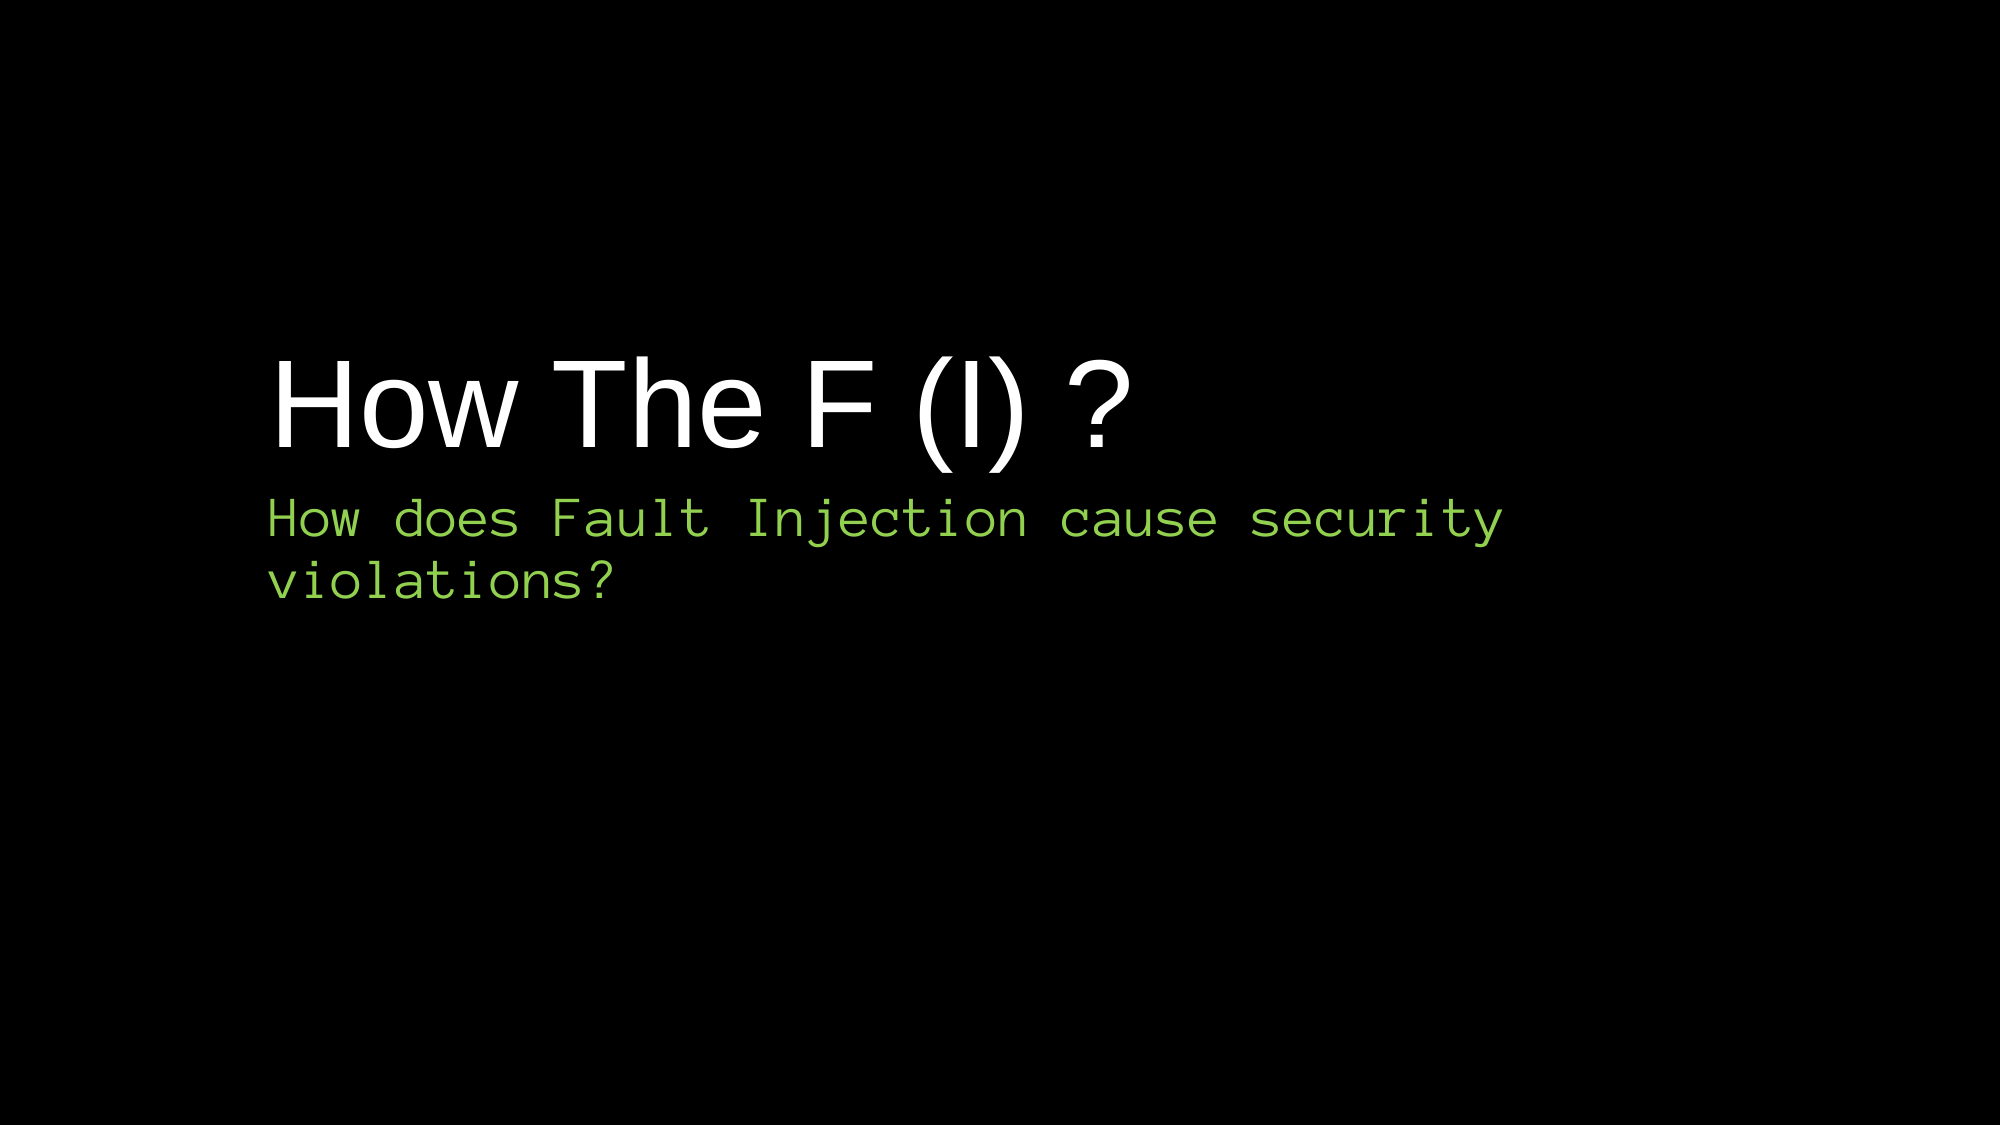

# How The F (I) ?
How does Fault Injection cause security violations?